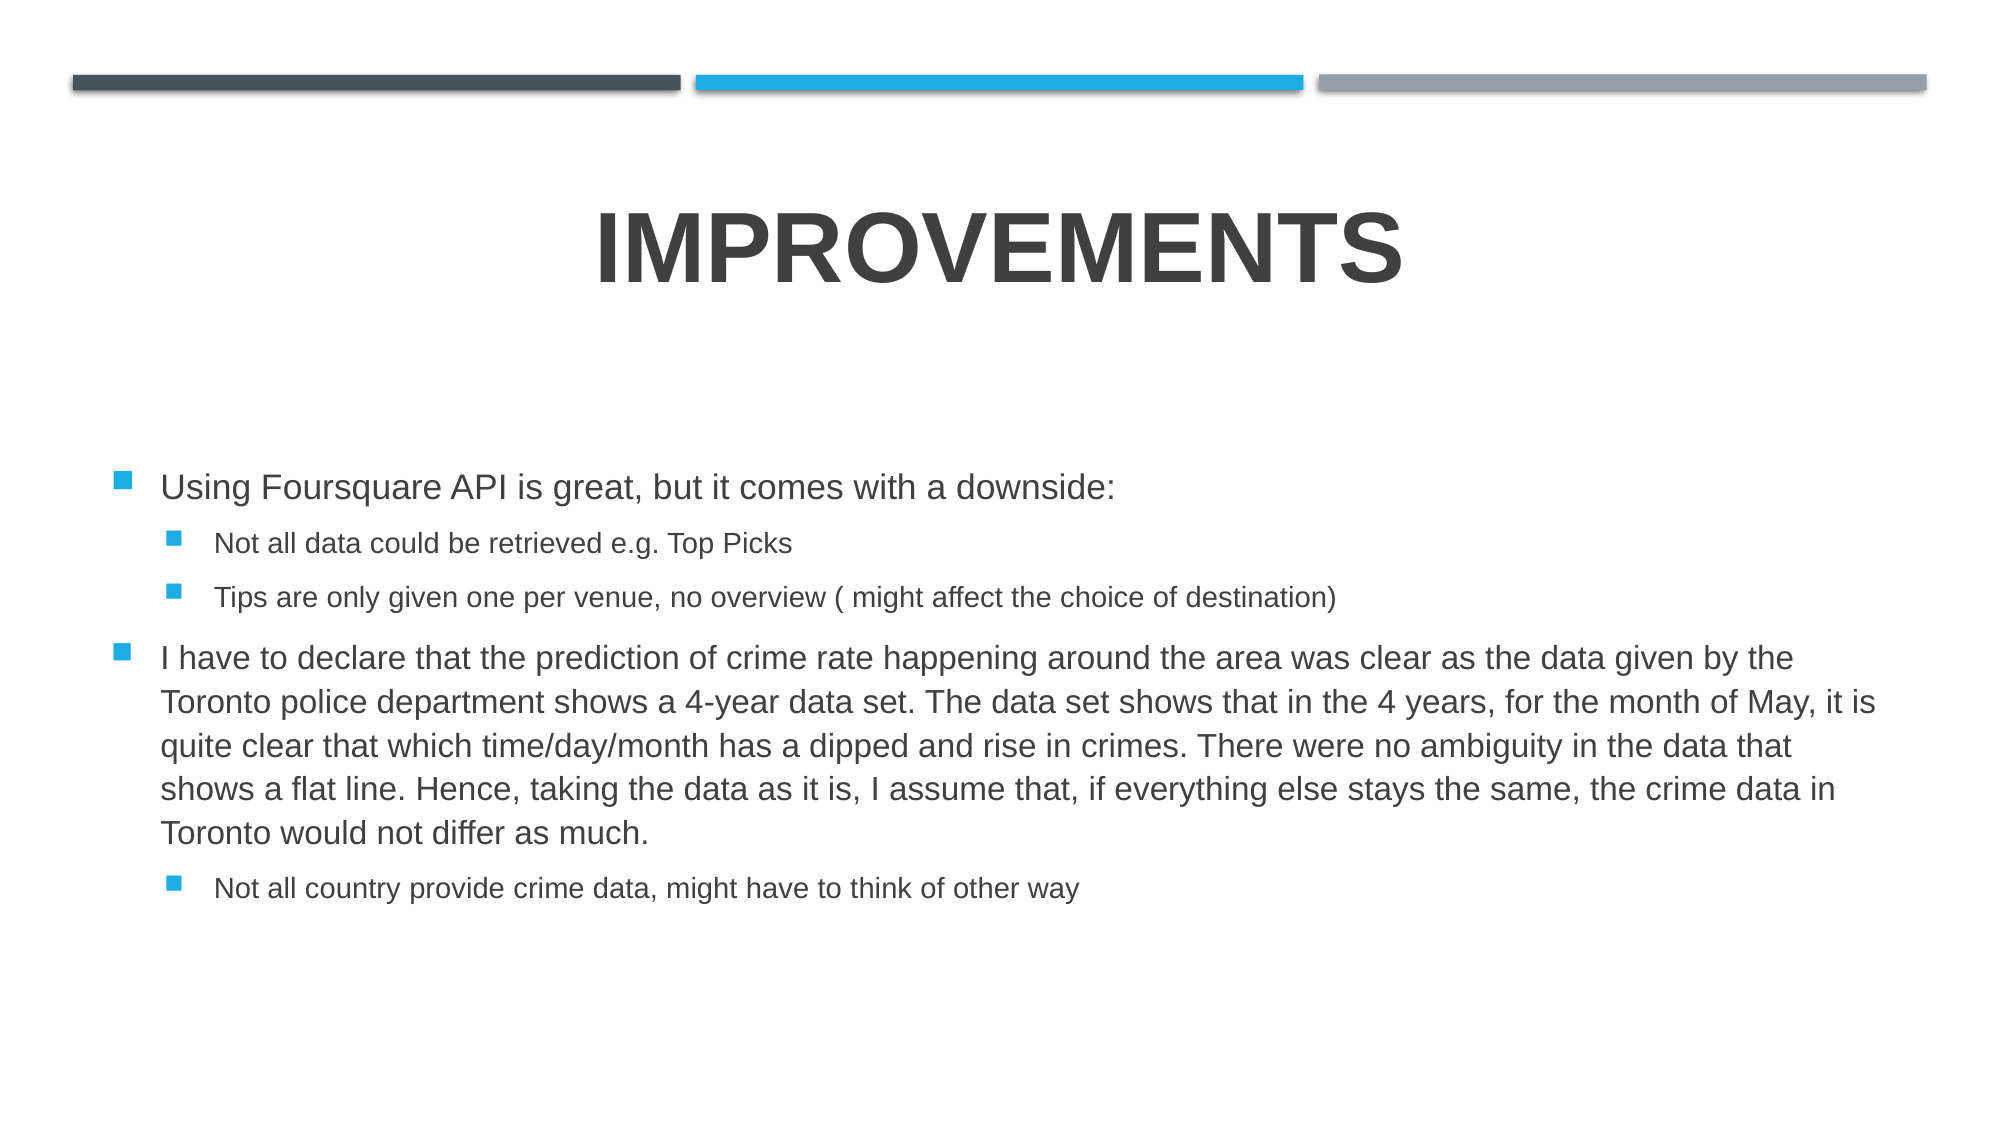

# improvements
Using Foursquare API is great, but it comes with a downside:
Not all data could be retrieved e.g. Top Picks
Tips are only given one per venue, no overview ( might affect the choice of destination)
I have to declare that the prediction of crime rate happening around the area was clear as the data given by the Toronto police department shows a 4-year data set. The data set shows that in the 4 years, for the month of May, it is quite clear that which time/day/month has a dipped and rise in crimes. There were no ambiguity in the data that shows a flat line. Hence, taking the data as it is, I assume that, if everything else stays the same, the crime data in Toronto would not differ as much.
Not all country provide crime data, might have to think of other way